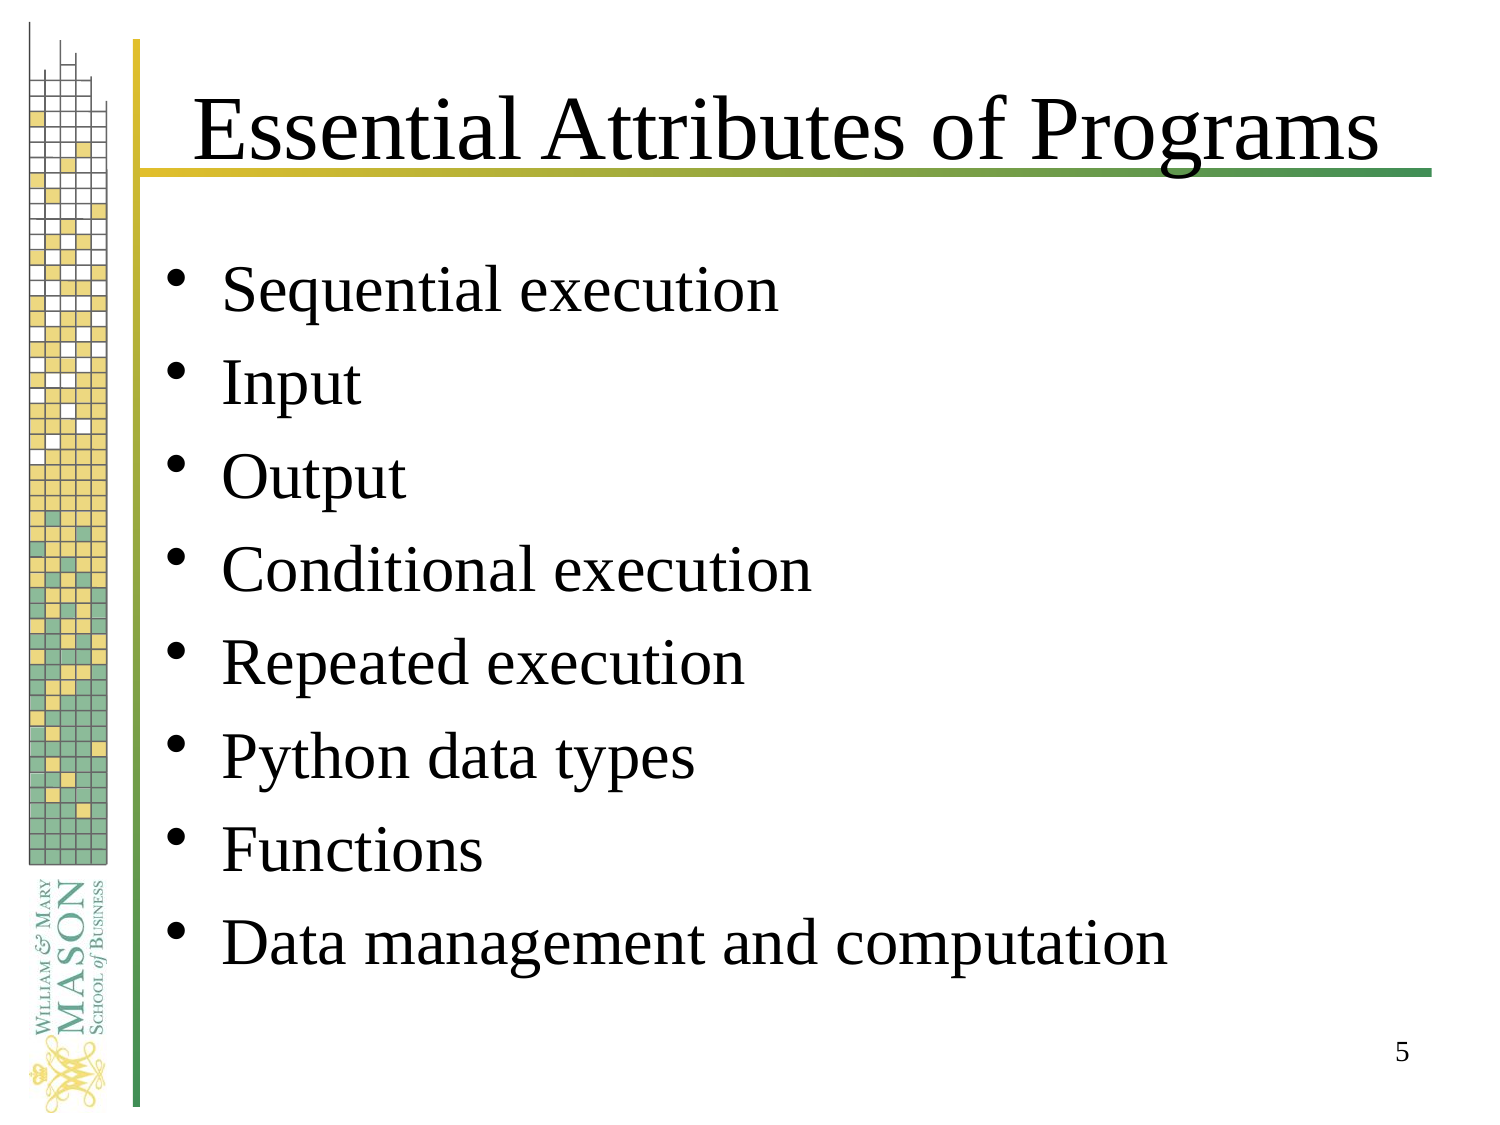

# Essential Attributes of Programs
Sequential execution
Input
Output
Conditional execution
Repeated execution
Python data types
Functions
Data management and computation
5